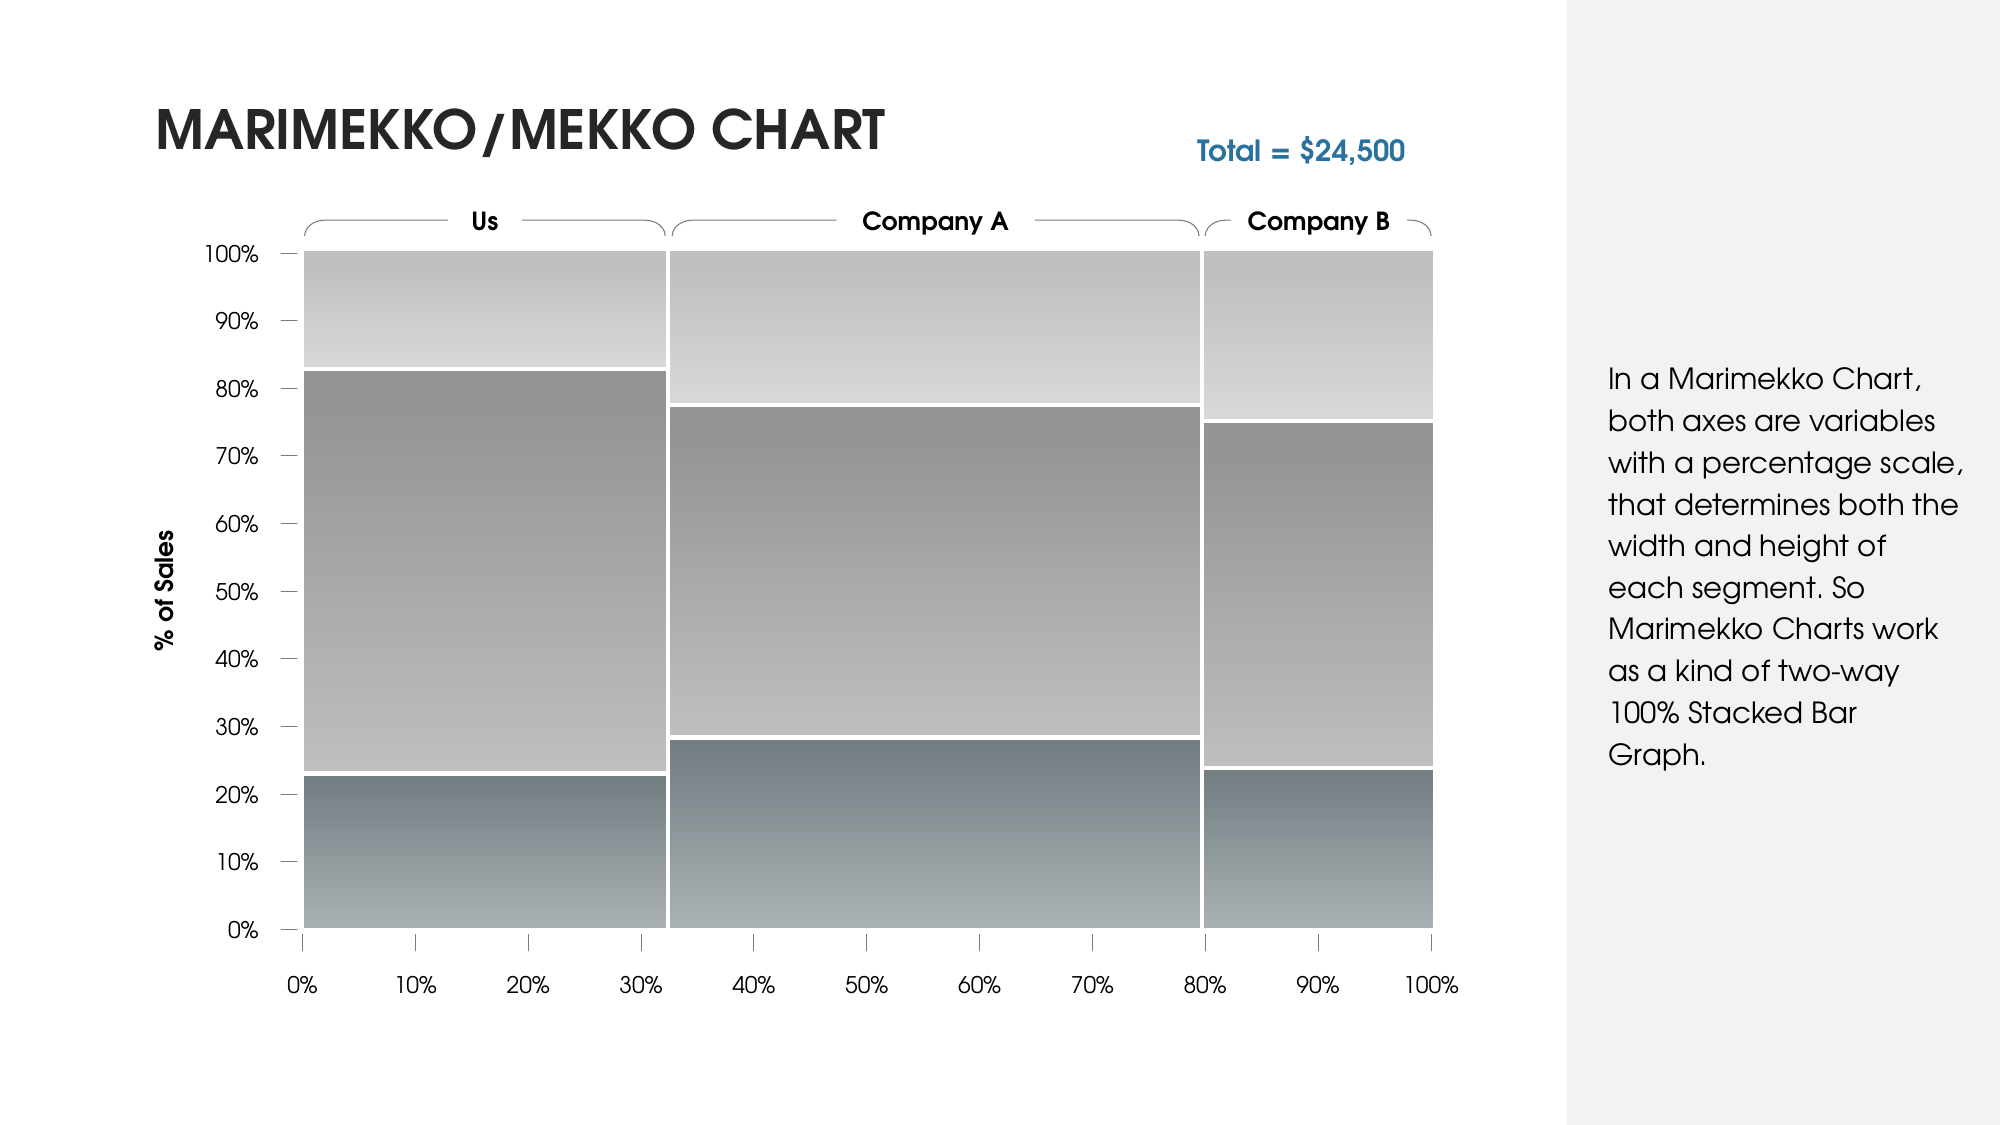

MARIMEKKO/MEKKO CHART
Total = $24,500

Us

Company A

Company B
100%
90%
80%
70%
60%
50%
40%
30%
20%
10%
0%

In a Marimekko Chart, both axes are variables with a percentage scale, that determines both the width and height of each segment. So Marimekko Charts work as a kind of two-way 100% Stacked Bar Graph.

% of Sales

0%
10%
20%
30%
40%
50%
60%
70%
80%
90%
100%